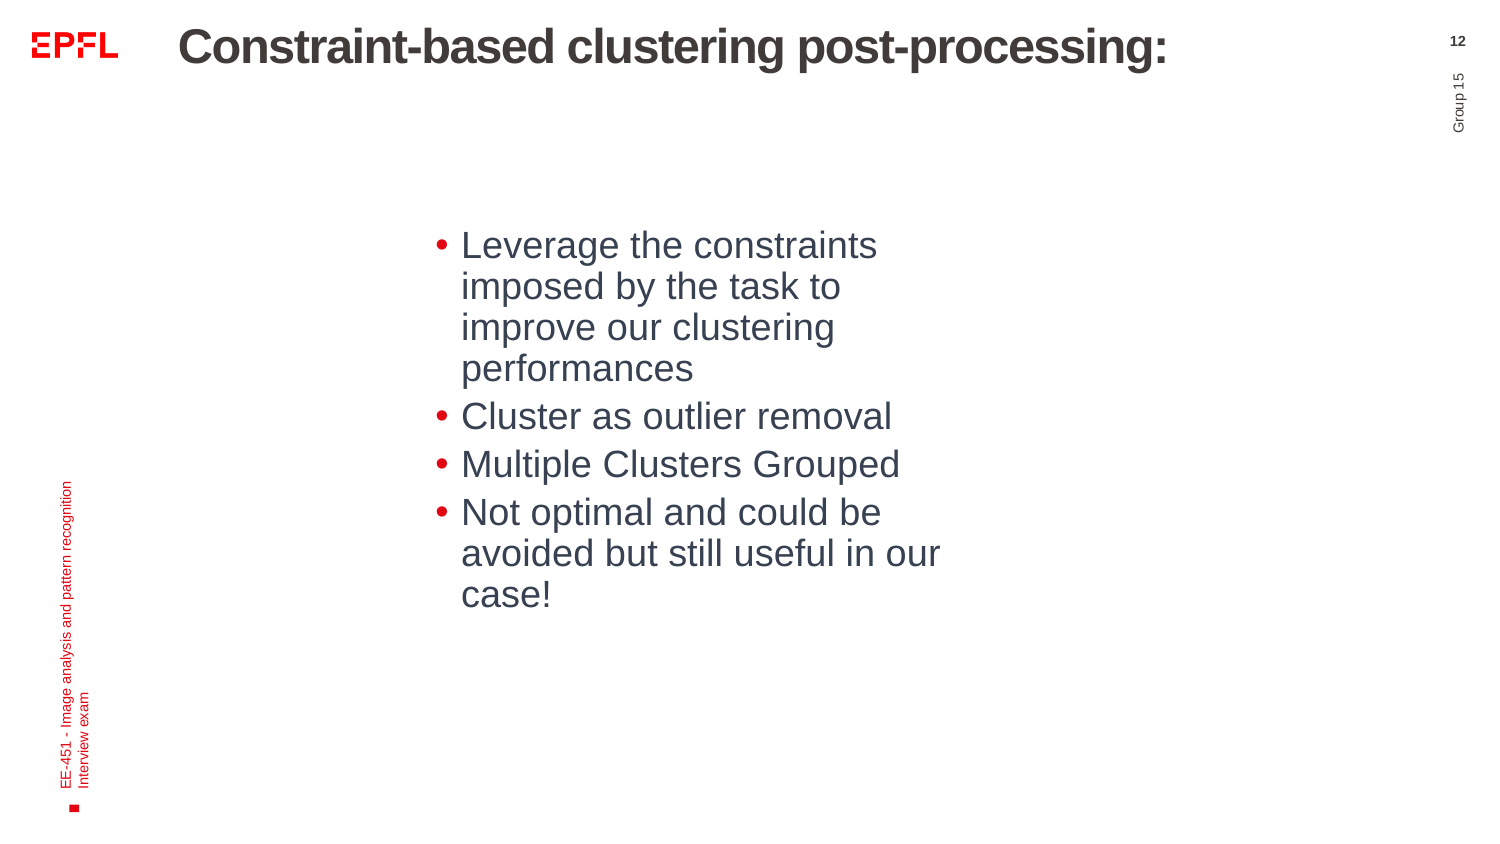

# Constraint-based clustering post-processing:
12
Leverage the constraints imposed by the task to improve our clustering performances
Cluster as outlier removal
Multiple Clusters Grouped
Not optimal and could be avoided but still useful in our case!

Group 15
EE-451 - Image analysis and pattern recognition
Interview exam